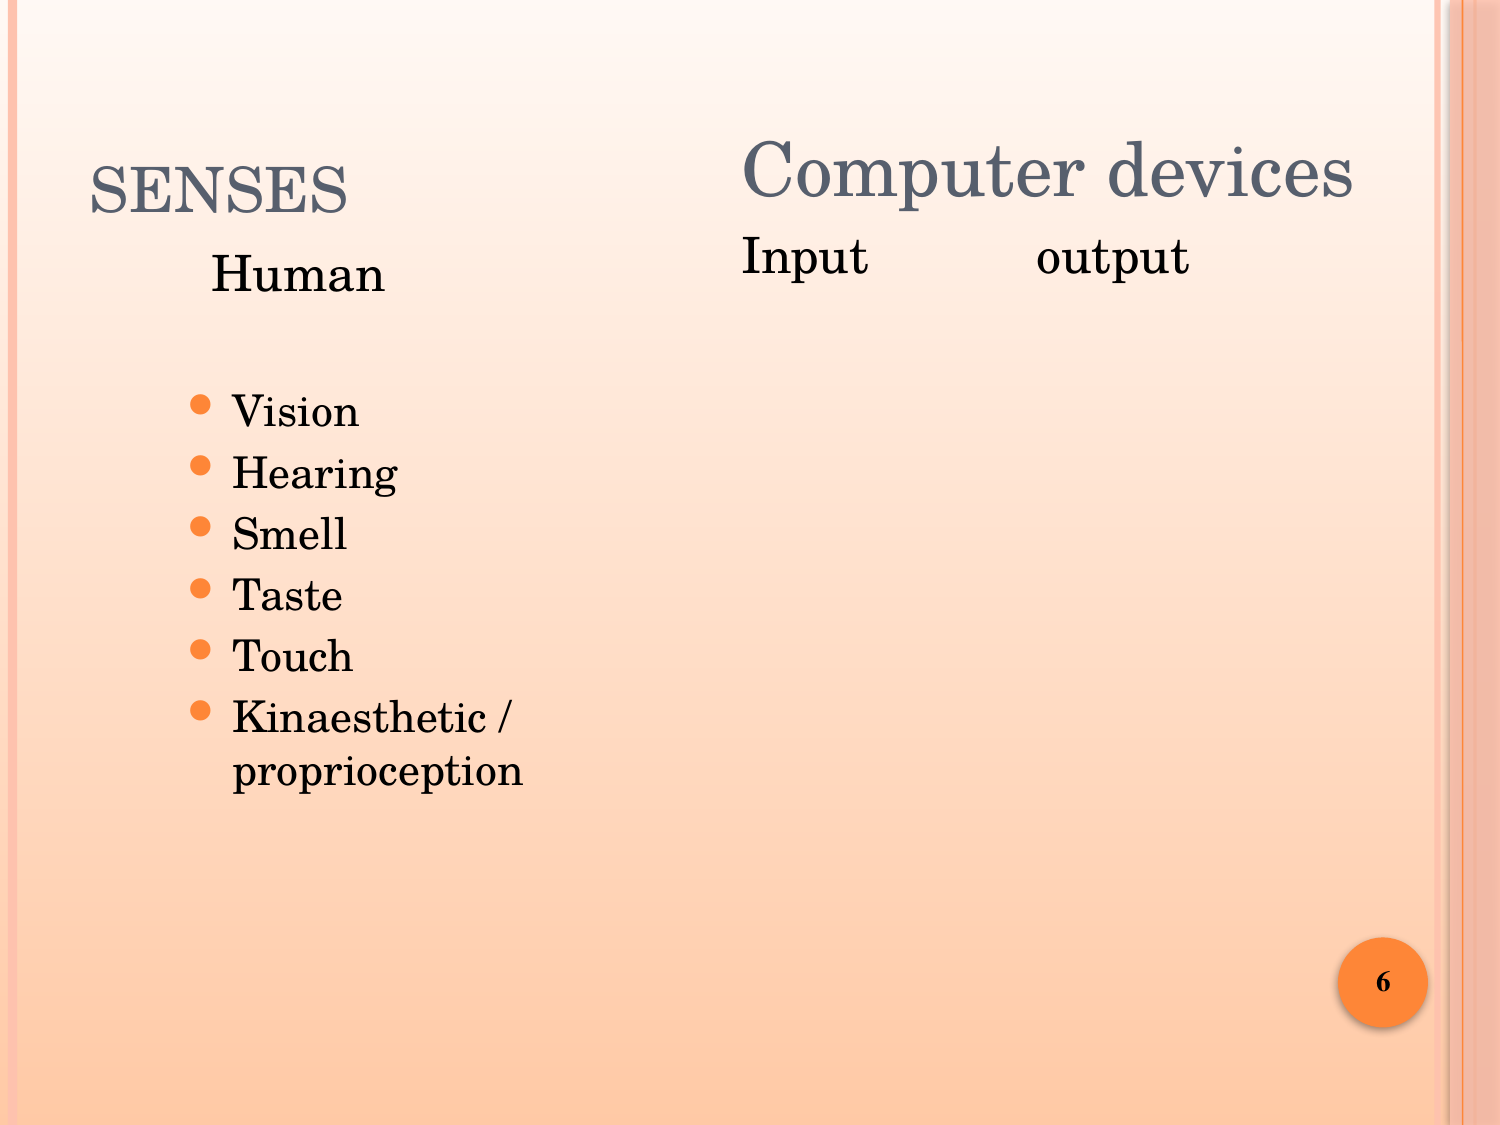

# Senses
Computer devices
Input            output
      Human

Vision
Hearing
Smell
Taste
Touch
Kinaesthetic / proprioception

6